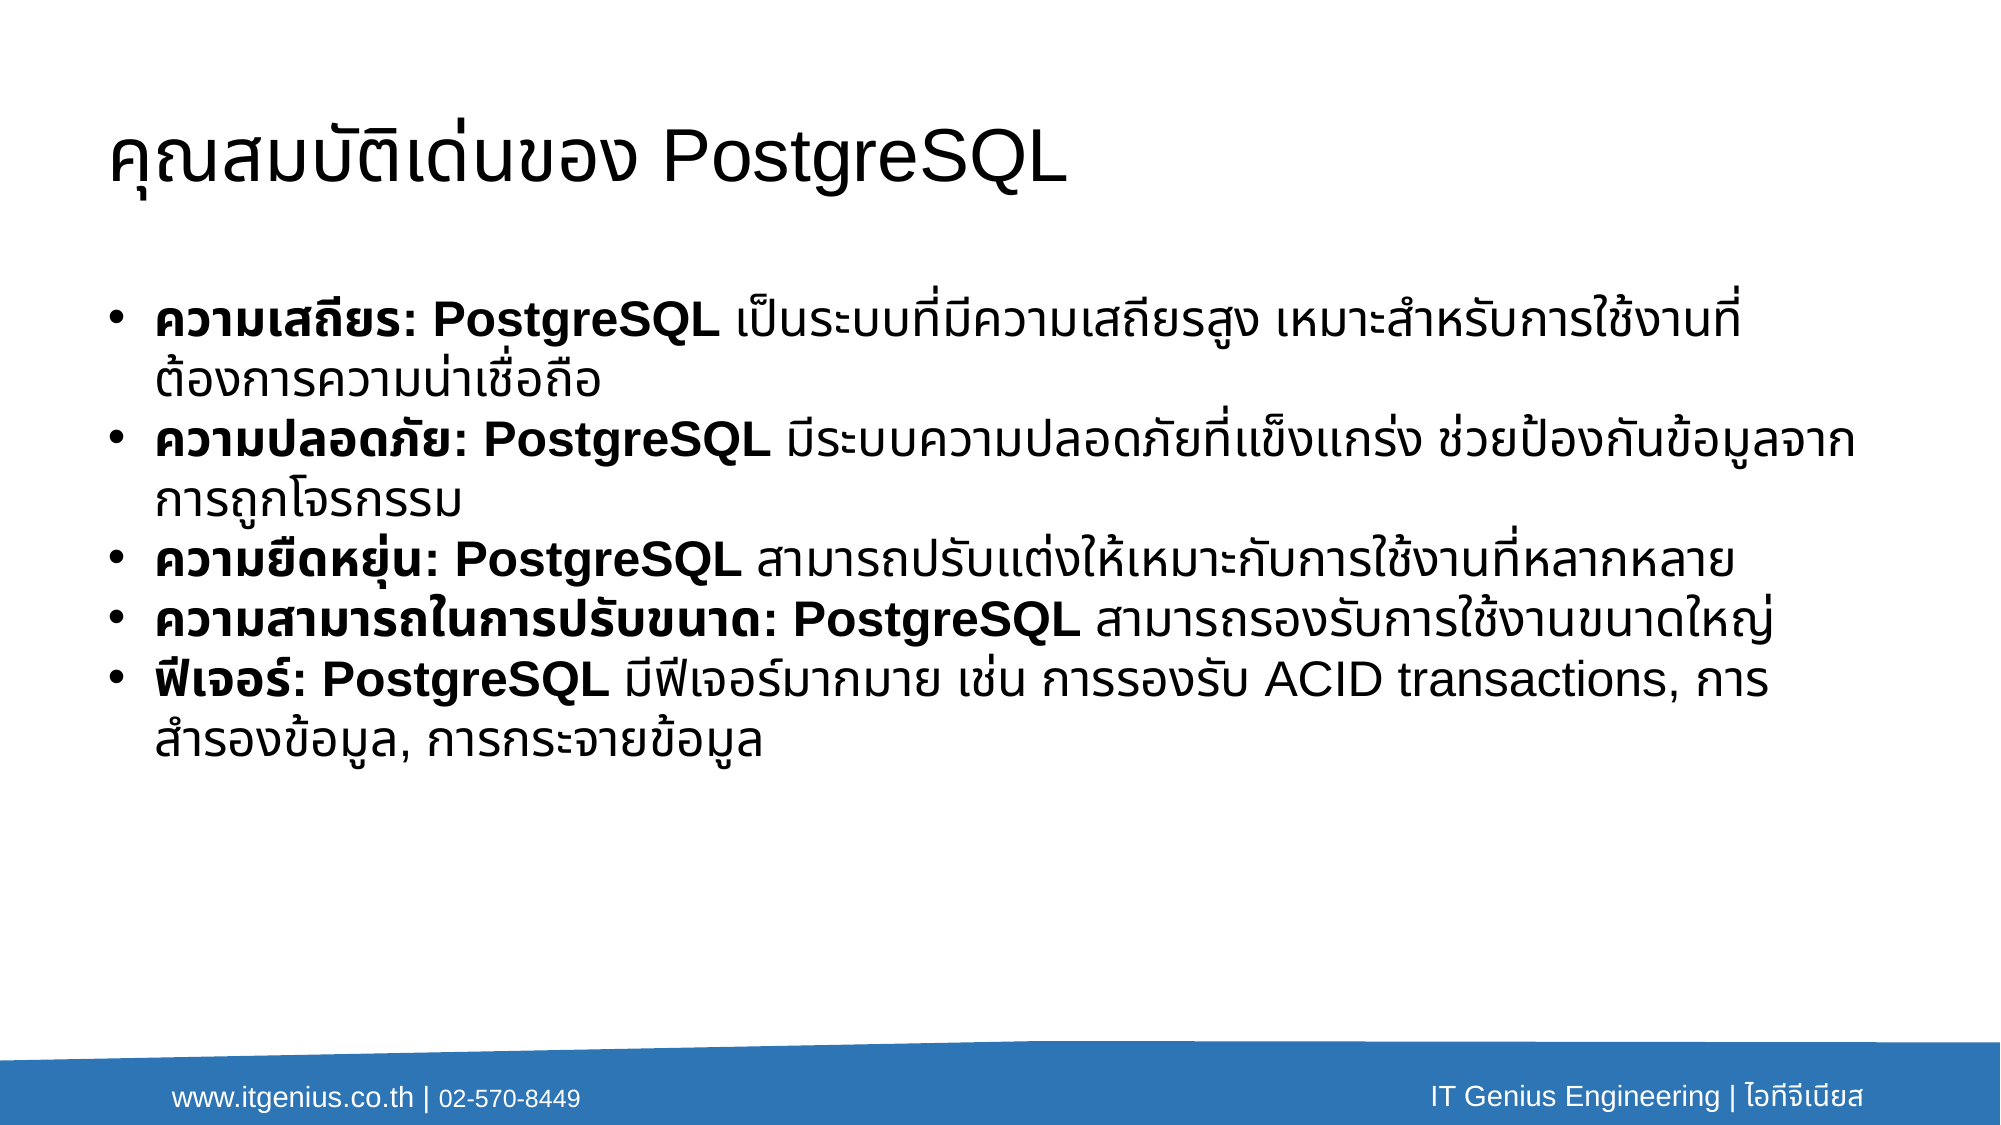

# คุณสมบัติเด่นของ PostgreSQL
ความเสถียร: PostgreSQL เป็นระบบที่มีความเสถียรสูง เหมาะสำหรับการใช้งานที่ต้องการความน่าเชื่อถือ
ความปลอดภัย: PostgreSQL มีระบบความปลอดภัยที่แข็งแกร่ง ช่วยป้องกันข้อมูลจากการถูกโจรกรรม
ความยืดหยุ่น: PostgreSQL สามารถปรับแต่งให้เหมาะกับการใช้งานที่หลากหลาย
ความสามารถในการปรับขนาด: PostgreSQL สามารถรองรับการใช้งานขนาดใหญ่
ฟีเจอร์: PostgreSQL มีฟีเจอร์มากมาย เช่น การรองรับ ACID transactions, การสำรองข้อมูล, การกระจายข้อมูล

IT Genius Engineering | ไอทีจีเนียส
www.itgenius.co.th | 02-570-8449